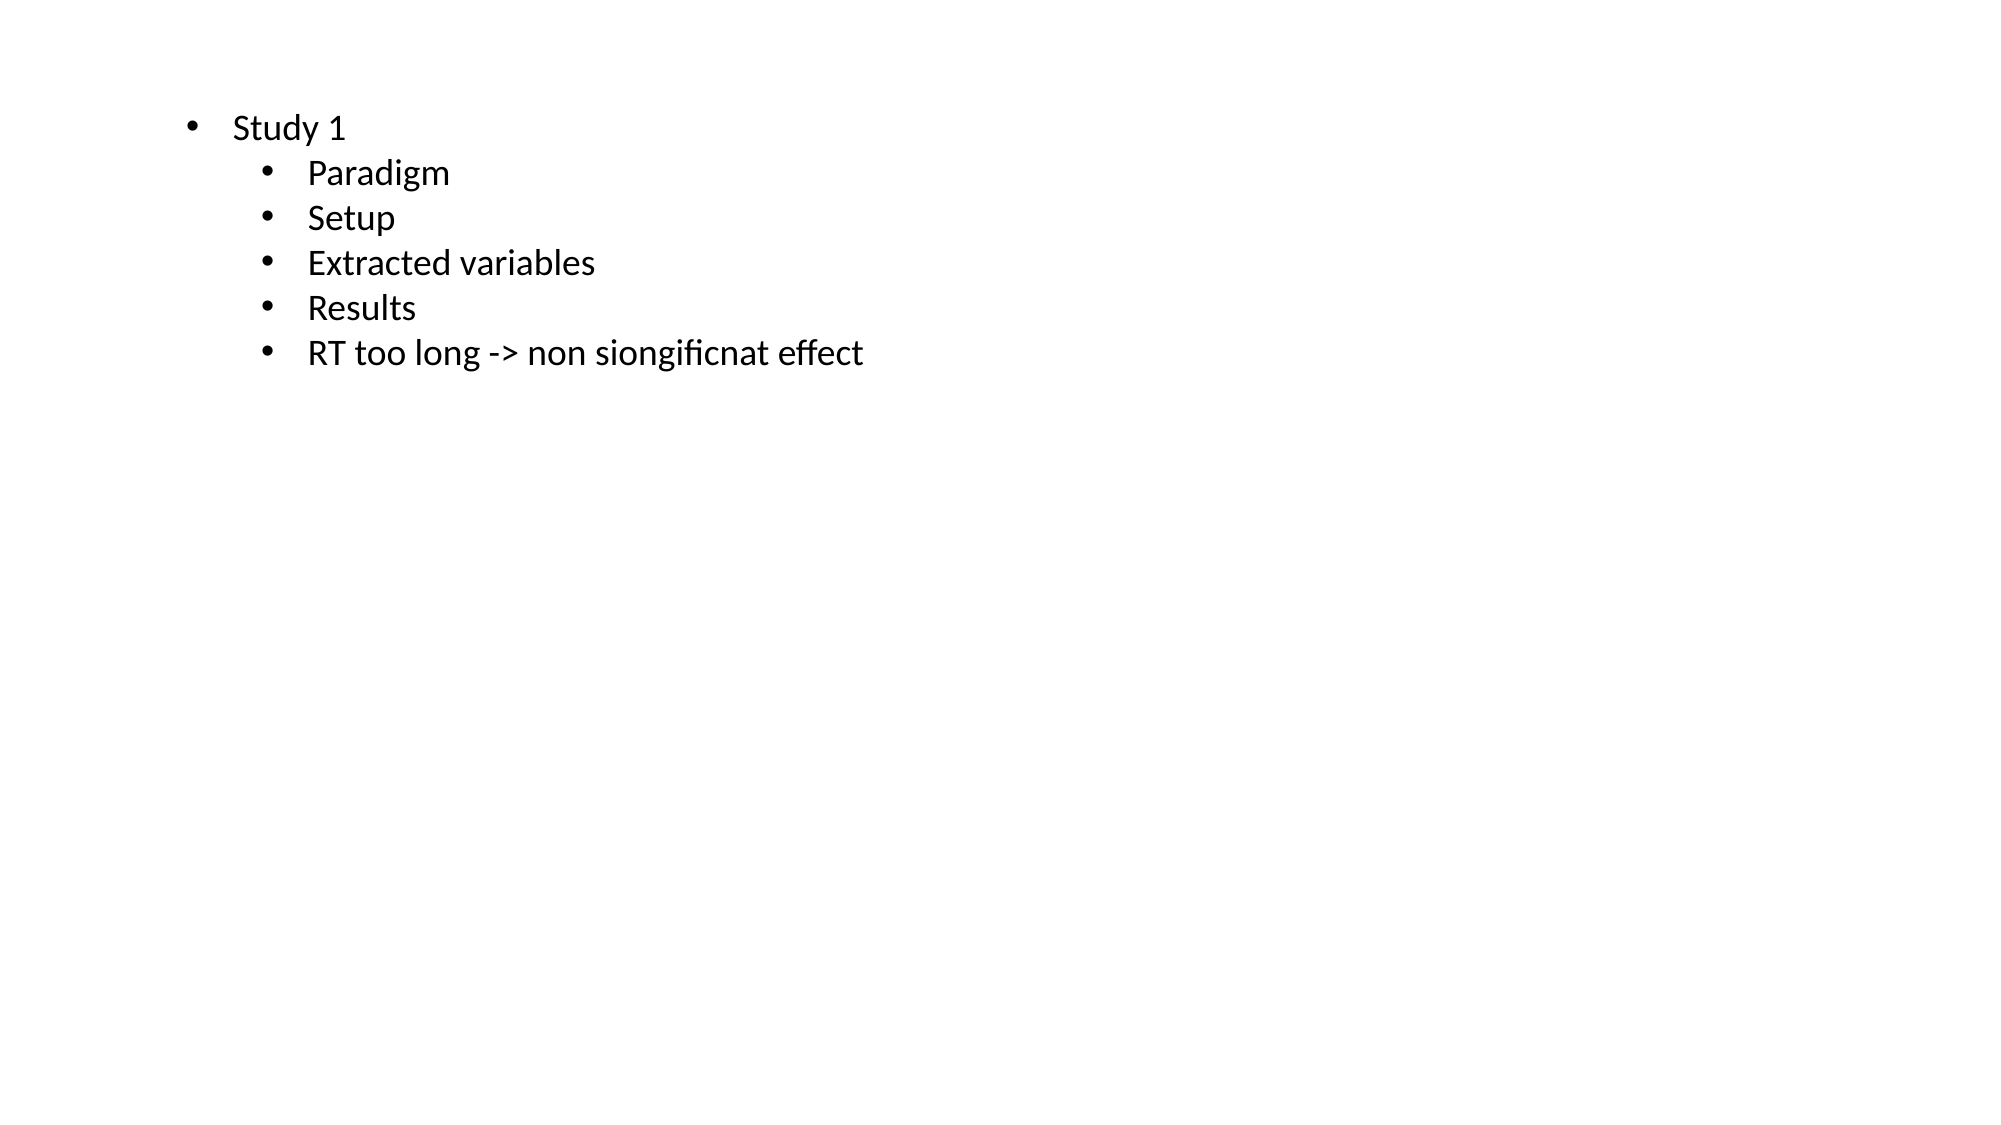

Study 1
Paradigm
Setup
Extracted variables
Results
RT too long -> non siongificnat effect